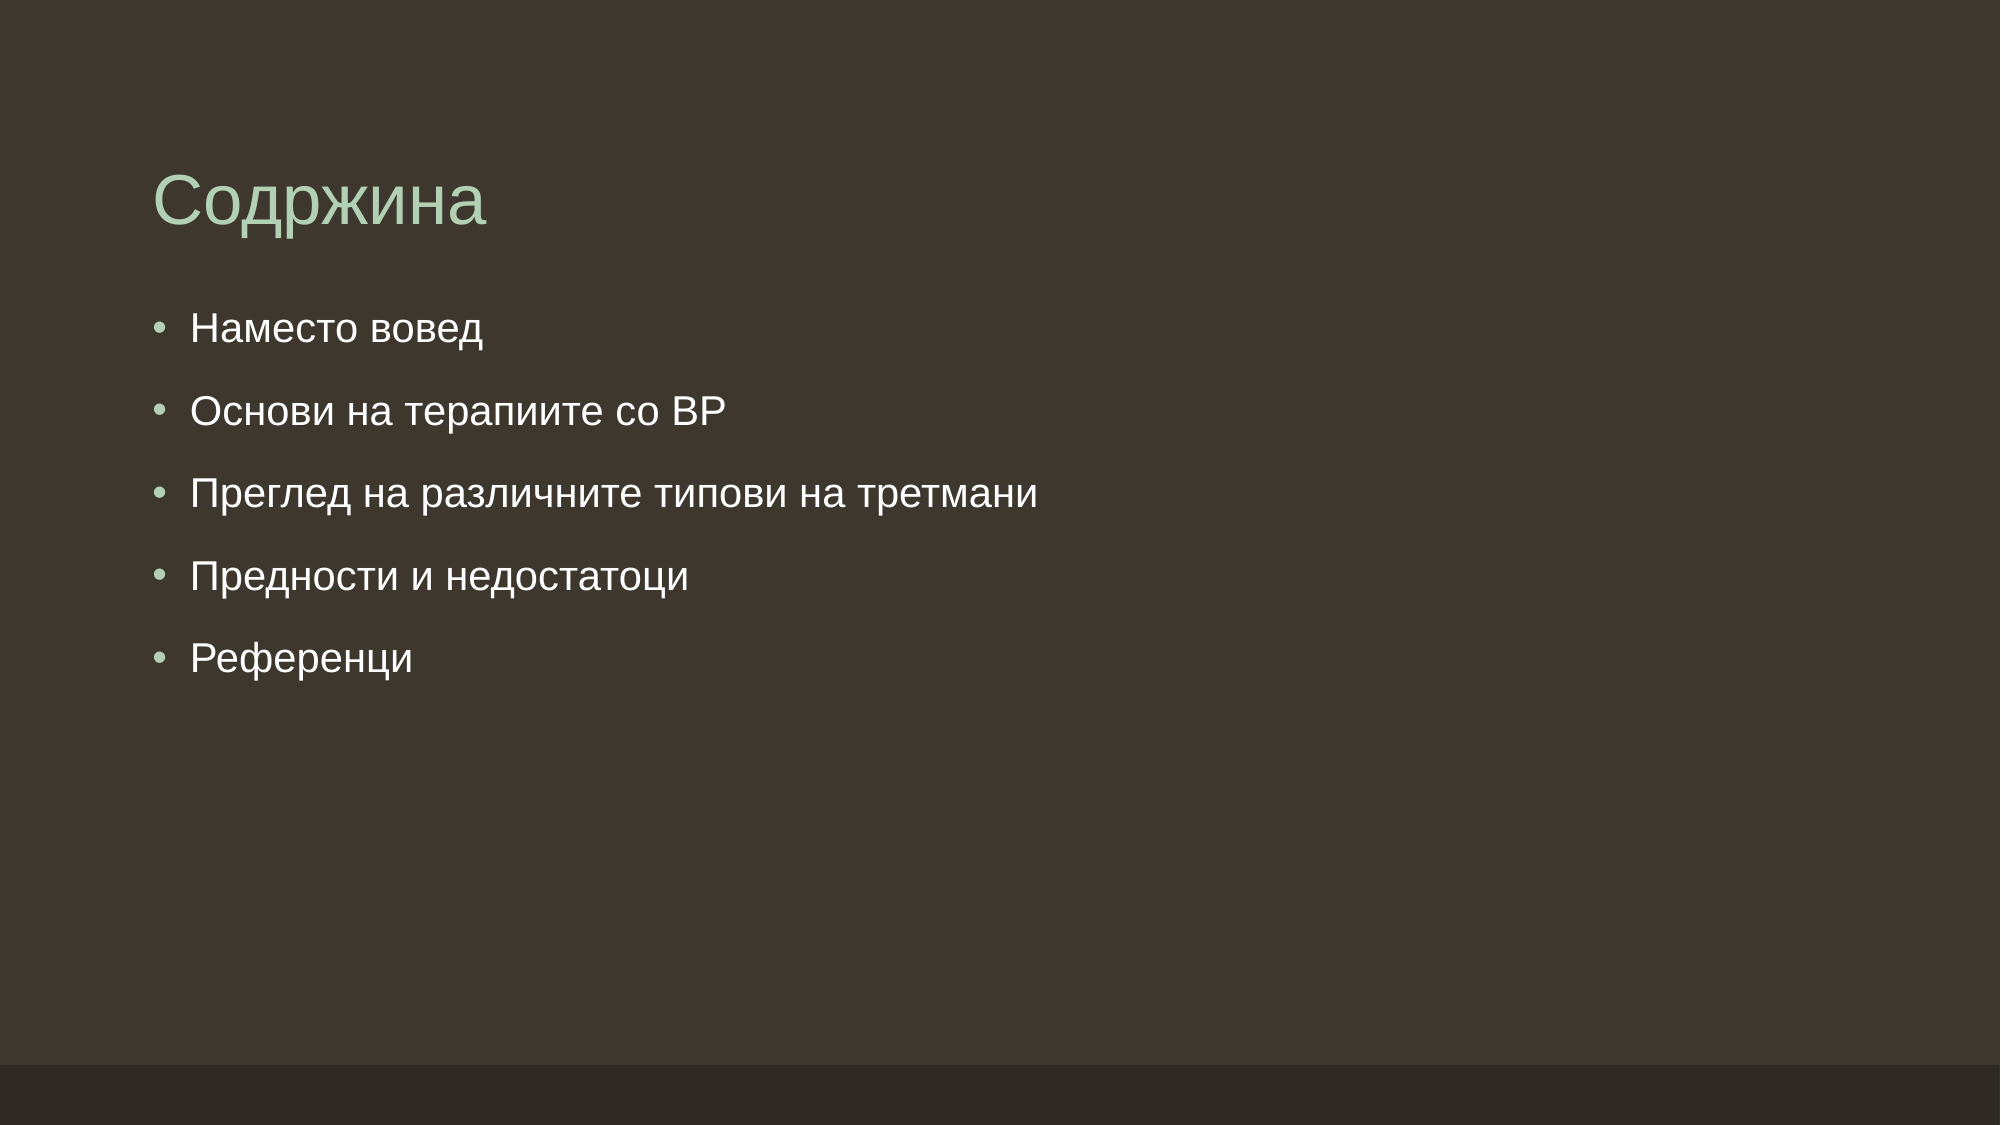

# Содржина
Наместо вовед
Основи на терапиите со ВР
Преглед на различните типови на третмани
Предности и недостатоци
Референци